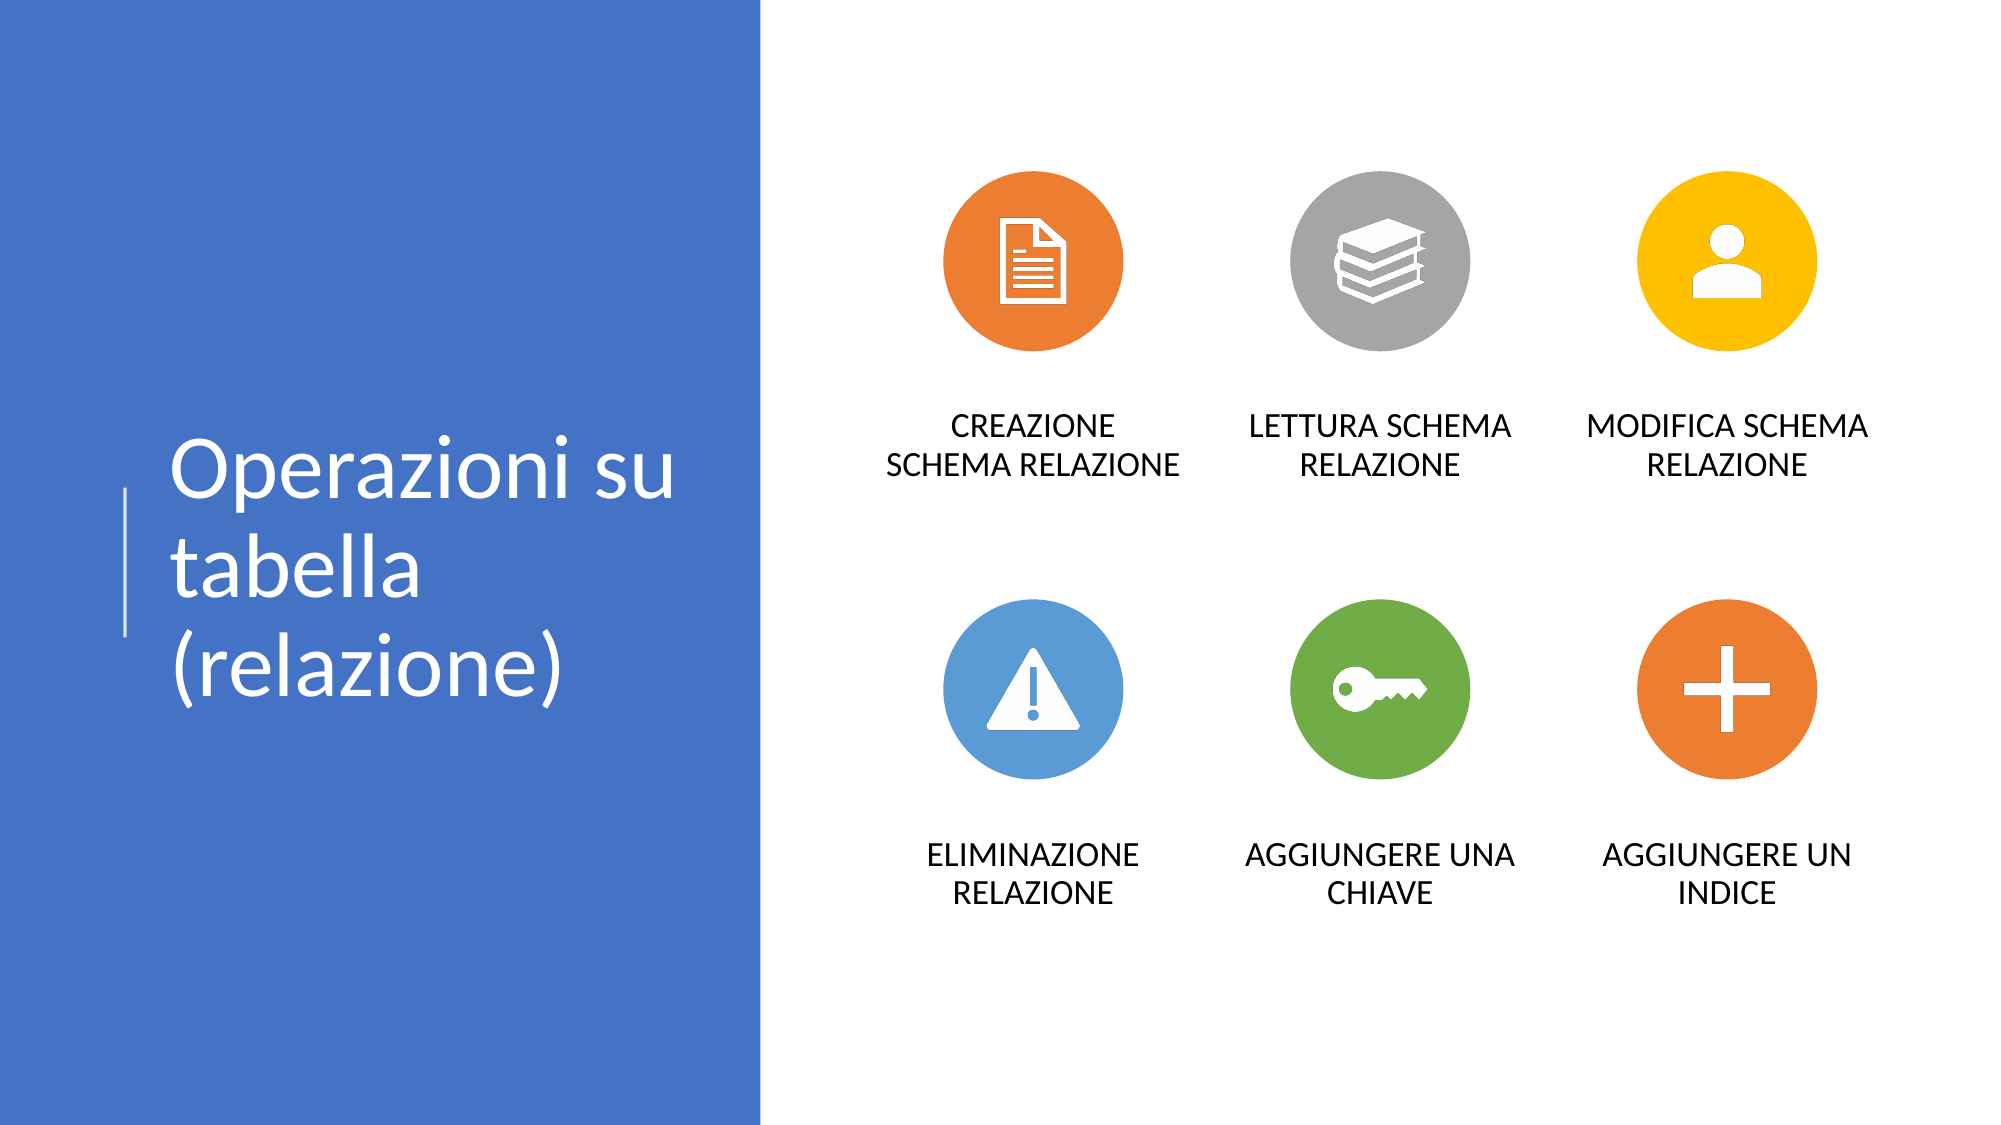

Creazione Schema Relazione
Lettura Schema Relazione
Modifica Schema Relazione
Eliminazione relazione
Aggiungere una chiave
Aggiungere un indice
# Operazioni su tabella (relazione)